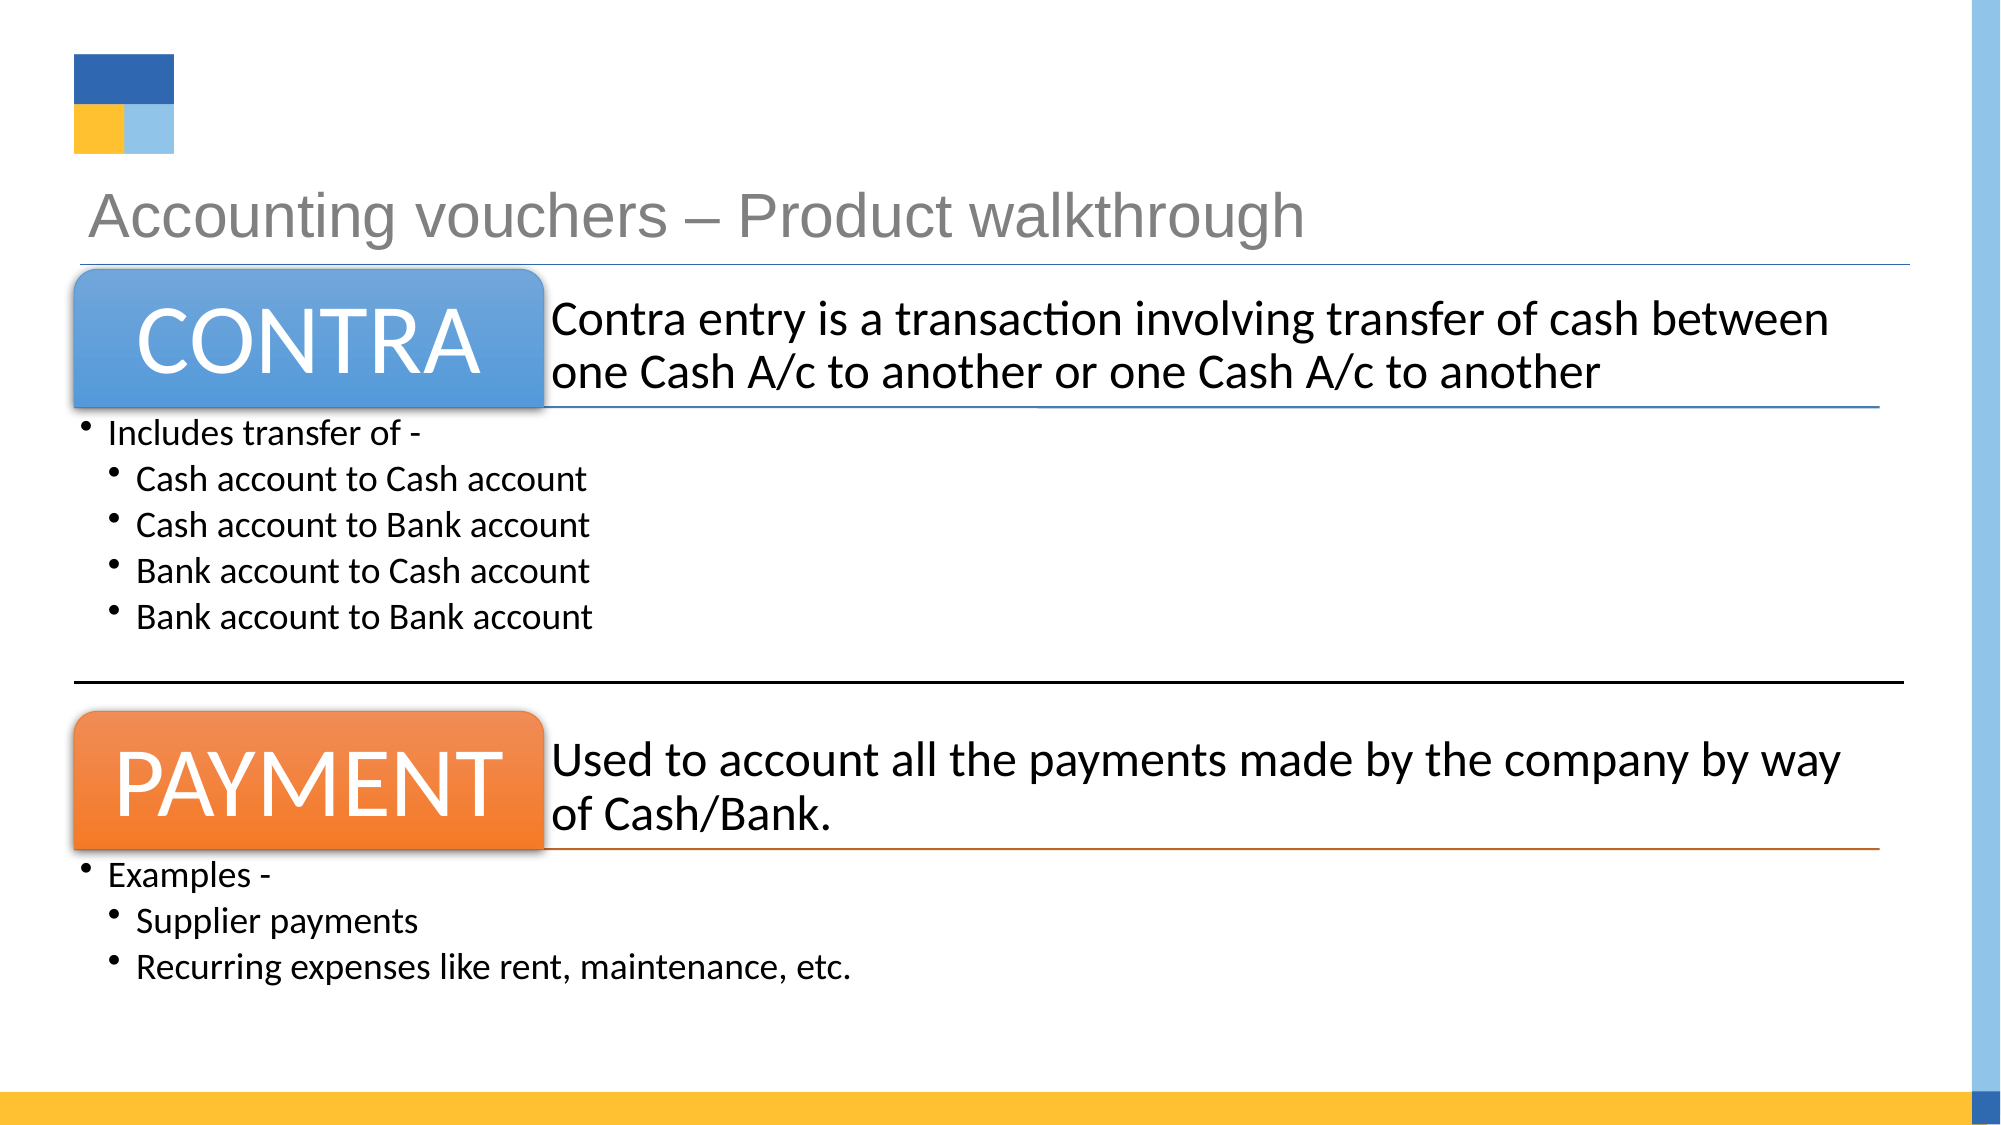

# Accounting vouchers – Product walkthrough
Contra entry is a transaction involving transfer of cash between one Cash A/c to another or one Cash A/c to another
CONTRA
Includes transfer of -
Cash account to Cash account
Cash account to Bank account
Bank account to Cash account
Bank account to Bank account
Used to account all the payments made by the company by way of Cash/Bank.
PAYMENT
Examples -
Supplier payments
Recurring expenses like rent, maintenance, etc.